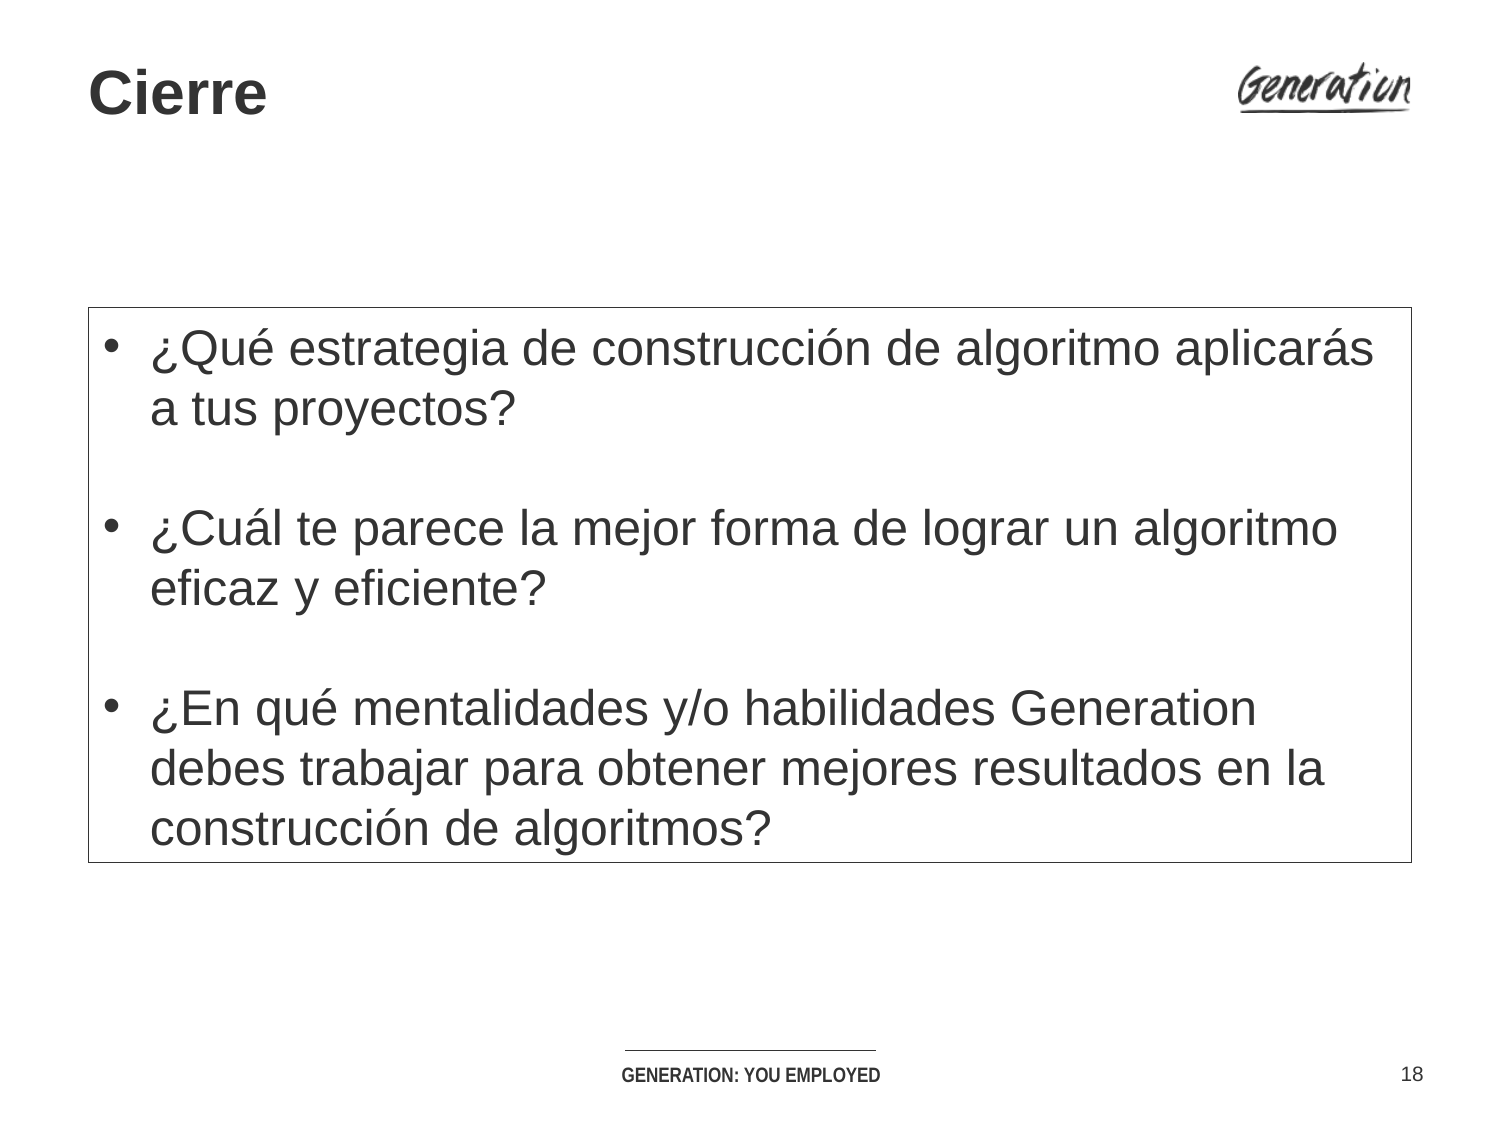

# Cierre
¿Qué estrategia de construcción de algoritmo aplicarás a tus proyectos?

¿Cuál te parece la mejor forma de lograr un algoritmo eficaz y eficiente?

¿En qué mentalidades y/o habilidades Generation debes trabajar para obtener mejores resultados en la construcción de algoritmos?